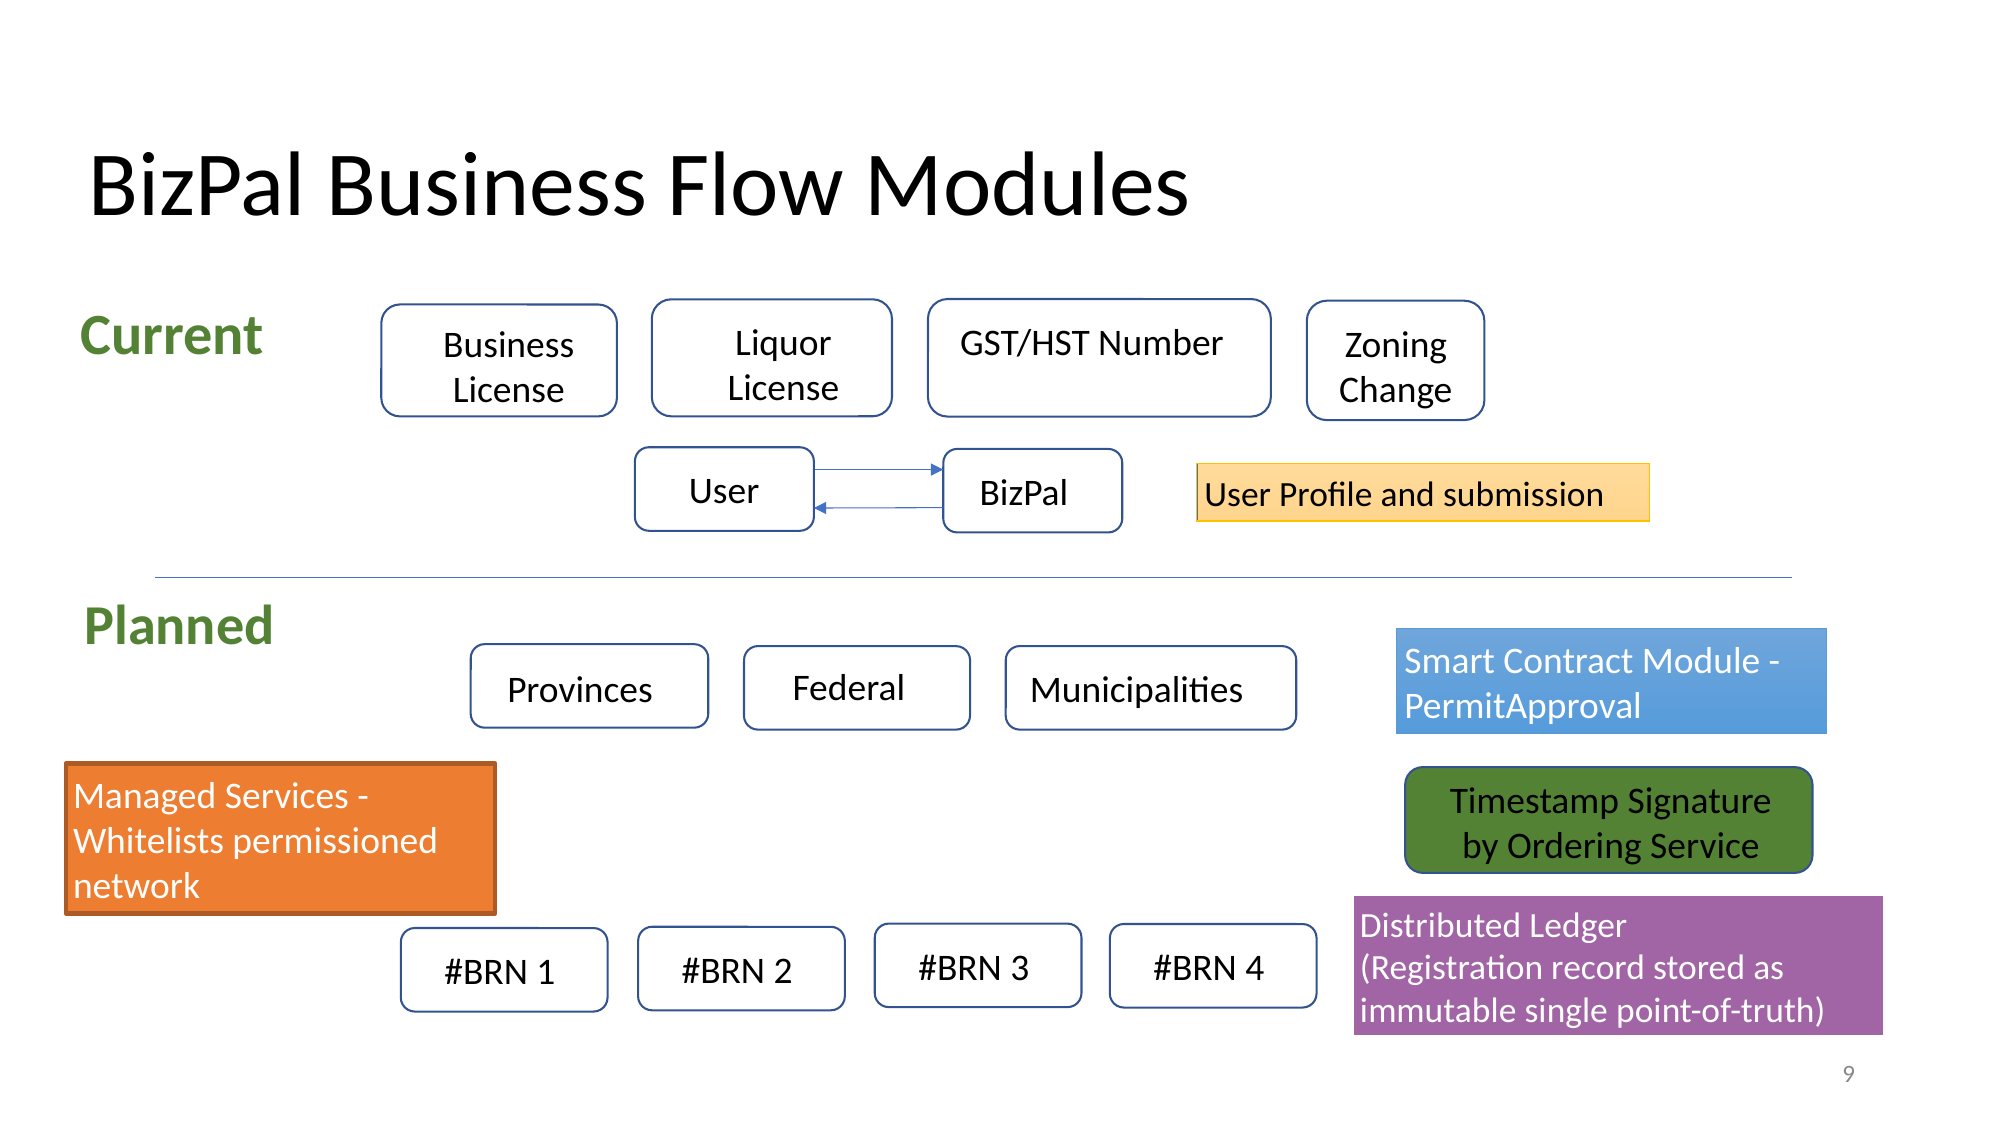

# BizPal Business Flow Modules
Current

GST/HST Number

Liquor License

Zoning Change

Business License

User

BizPal

Planned
Smart Contract Module -PermitApproval

Provinces

Federal

Municipalities

Timestamp Signature
by Ordering Service
Distributed Ledger
(Registration record stored as immutable single point-of-truth)

#BRN 3

#BRN 4

#BRN 2

#BRN 1
User Profile and submission
Managed Services - Whitelists permissioned network
9